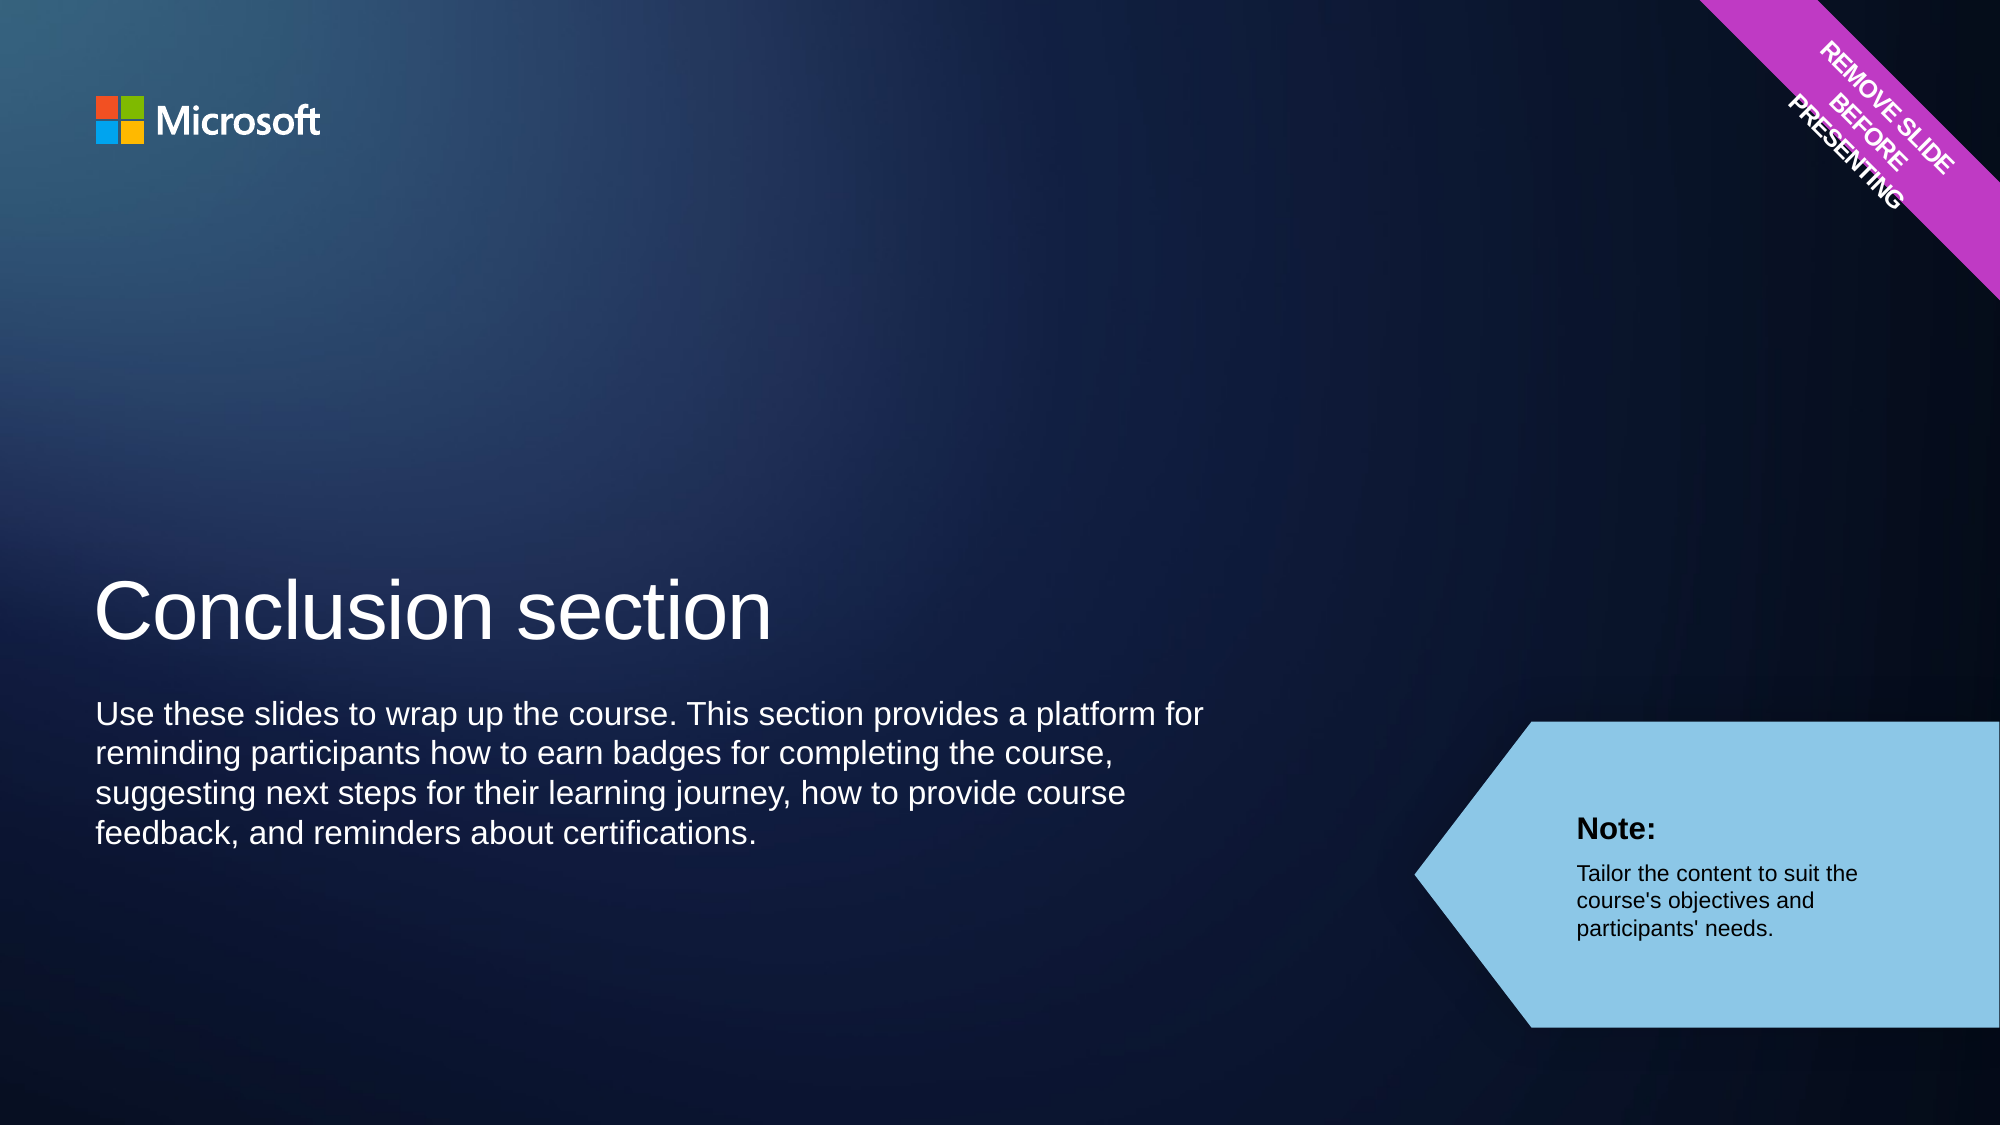

REMOVE SLIDE
BEFORE PRESENTING
# Conclusion section
Note:
Tailor the content to suit the course's objectives and participants' needs.
Use these slides to wrap up the course. This section provides a platform for reminding participants how to earn badges for completing the course, suggesting next steps for their learning journey, how to provide course feedback, and reminders about certifications.